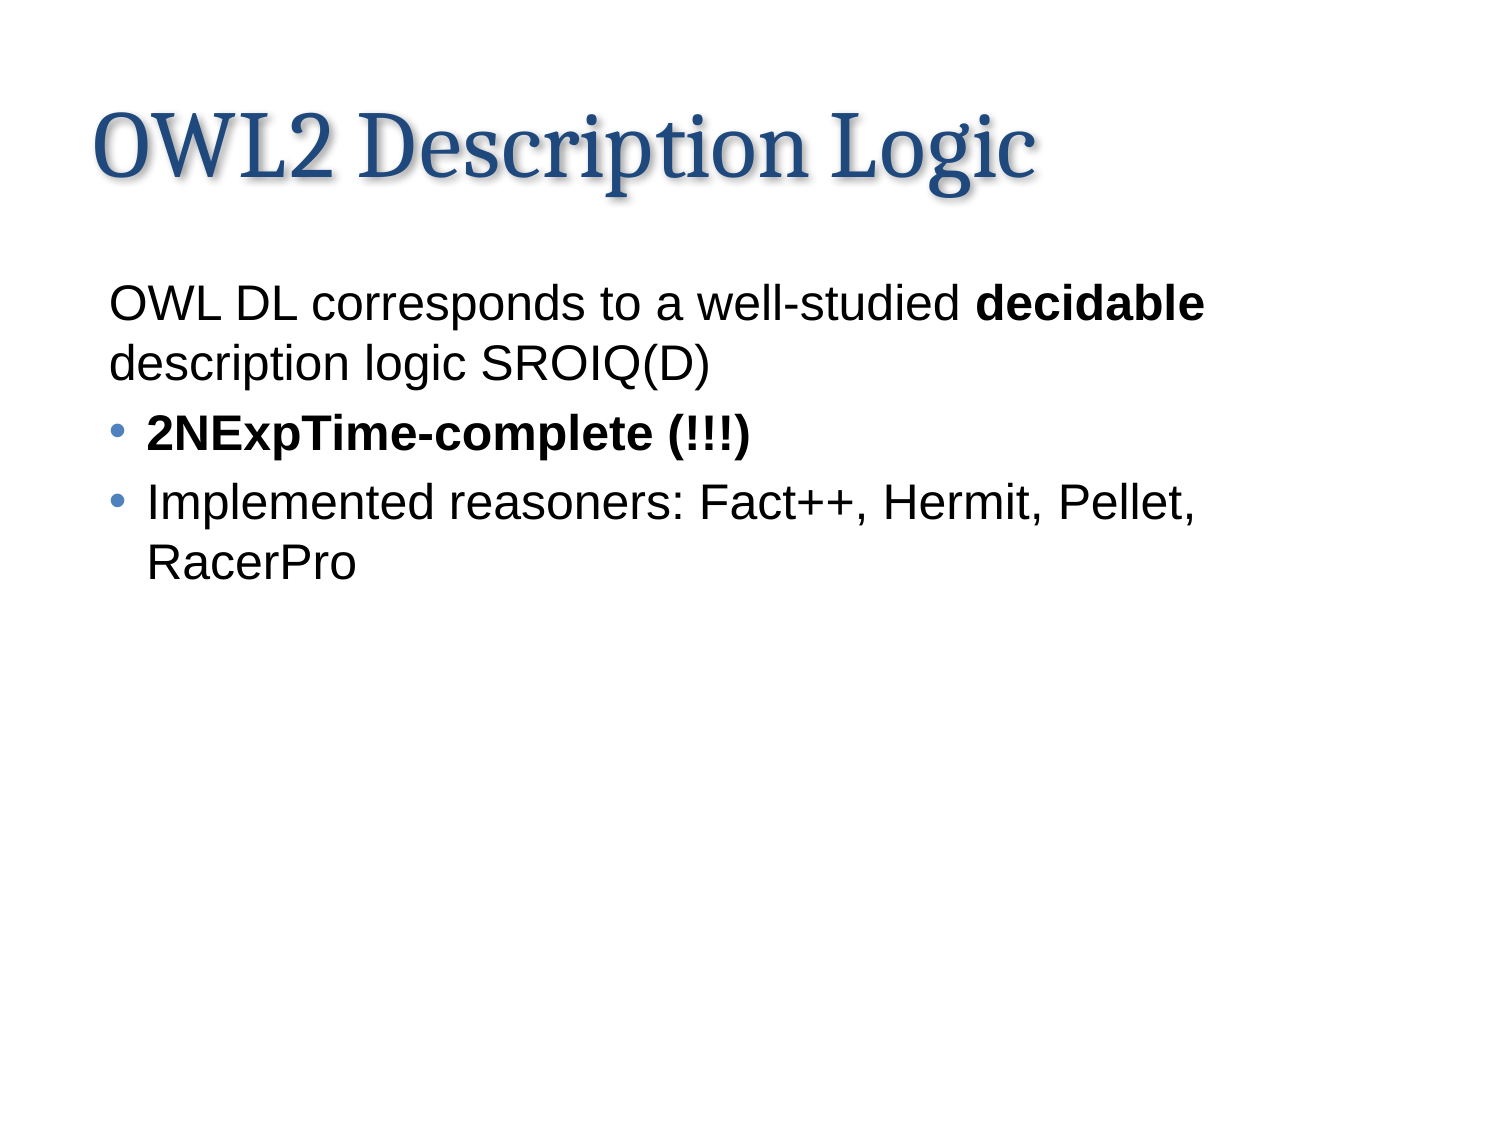

# OWL2 Description Logic
OWL DL corresponds to a well-studied decidable description logic SROIQ(D)
2NExpTime-complete (!!!)
Implemented reasoners: Fact++, Hermit, Pellet, RacerPro